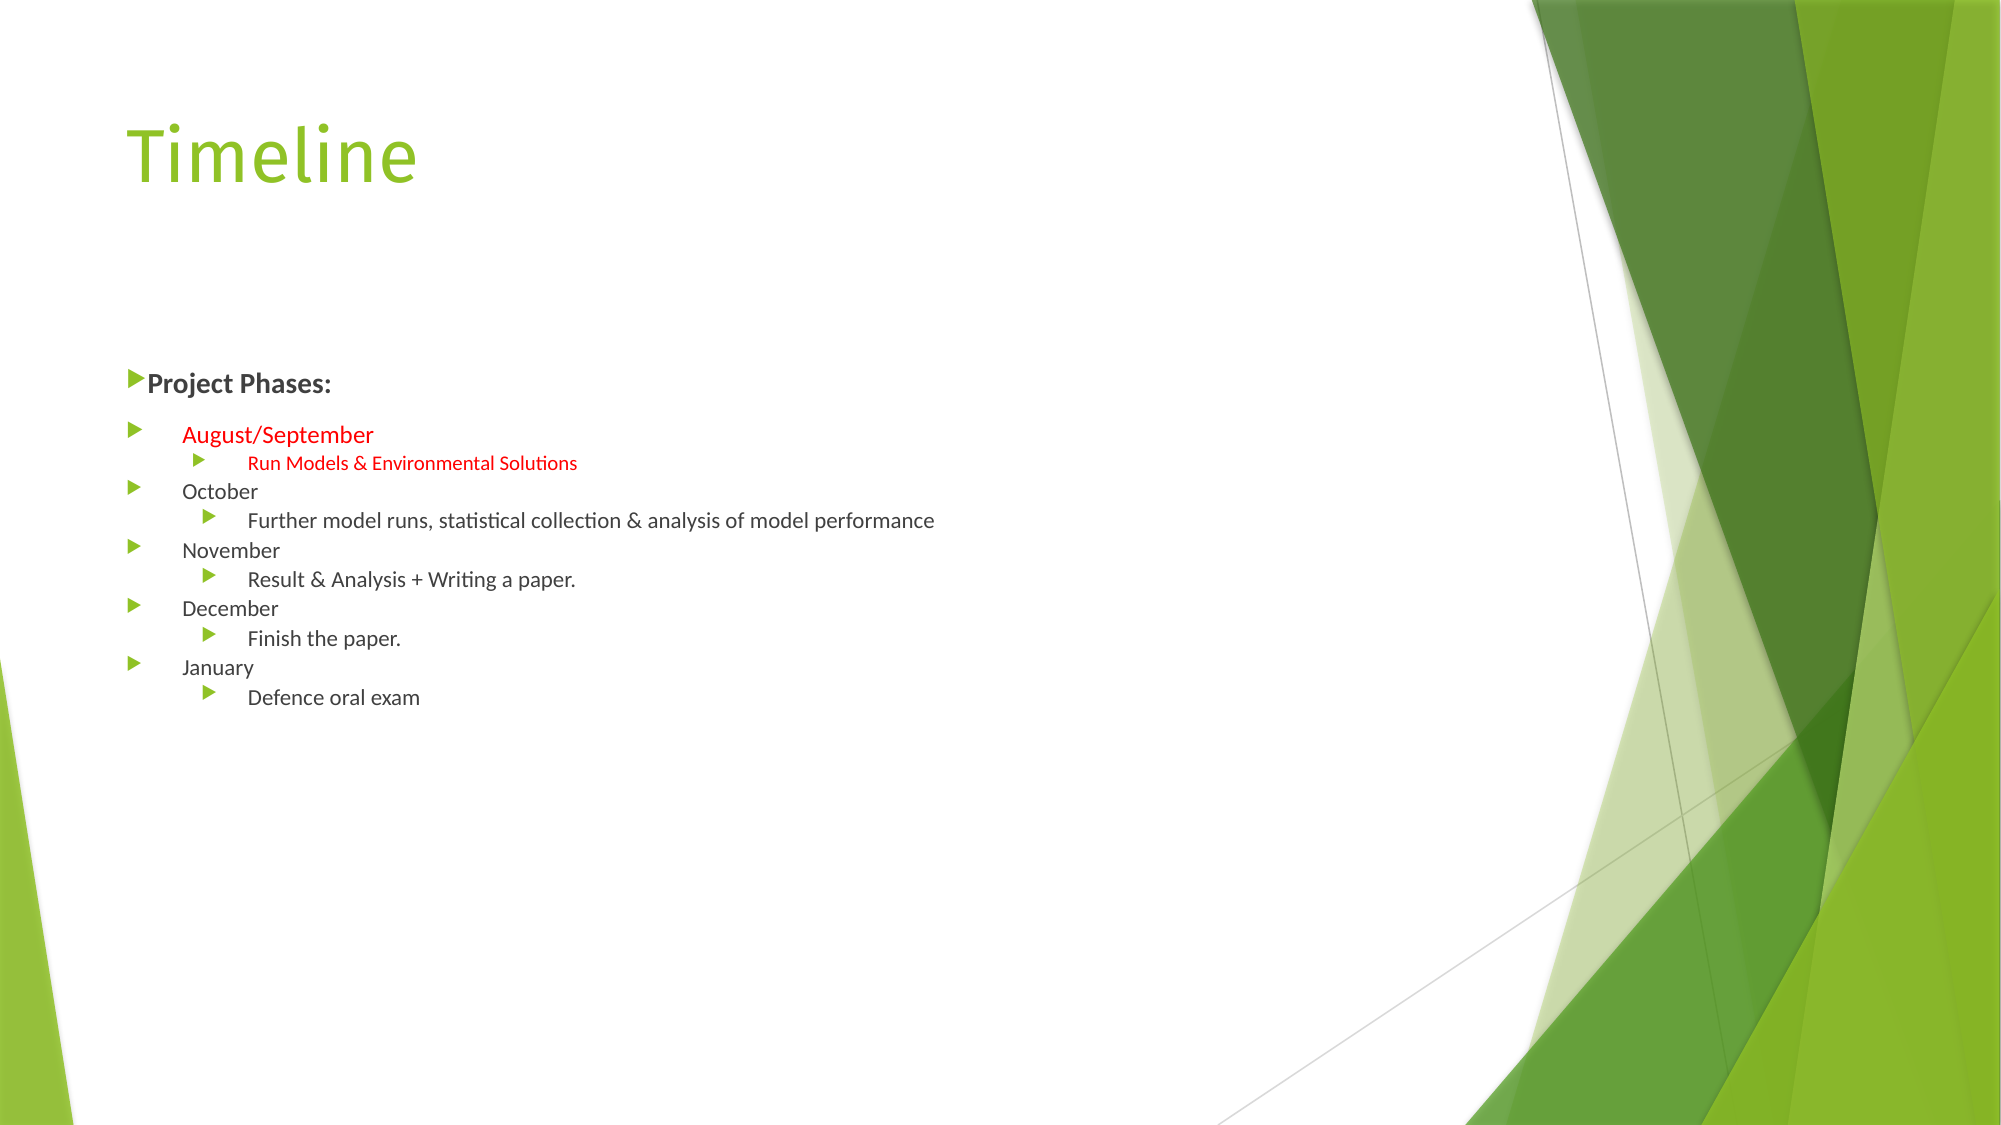

# Timeline
Project Phases:
August/September
Run Models & Environmental Solutions
October
Further model runs, statistical collection & analysis of model performance
November
Result & Analysis + Writing a paper.
December
Finish the paper.
January
Defence oral exam